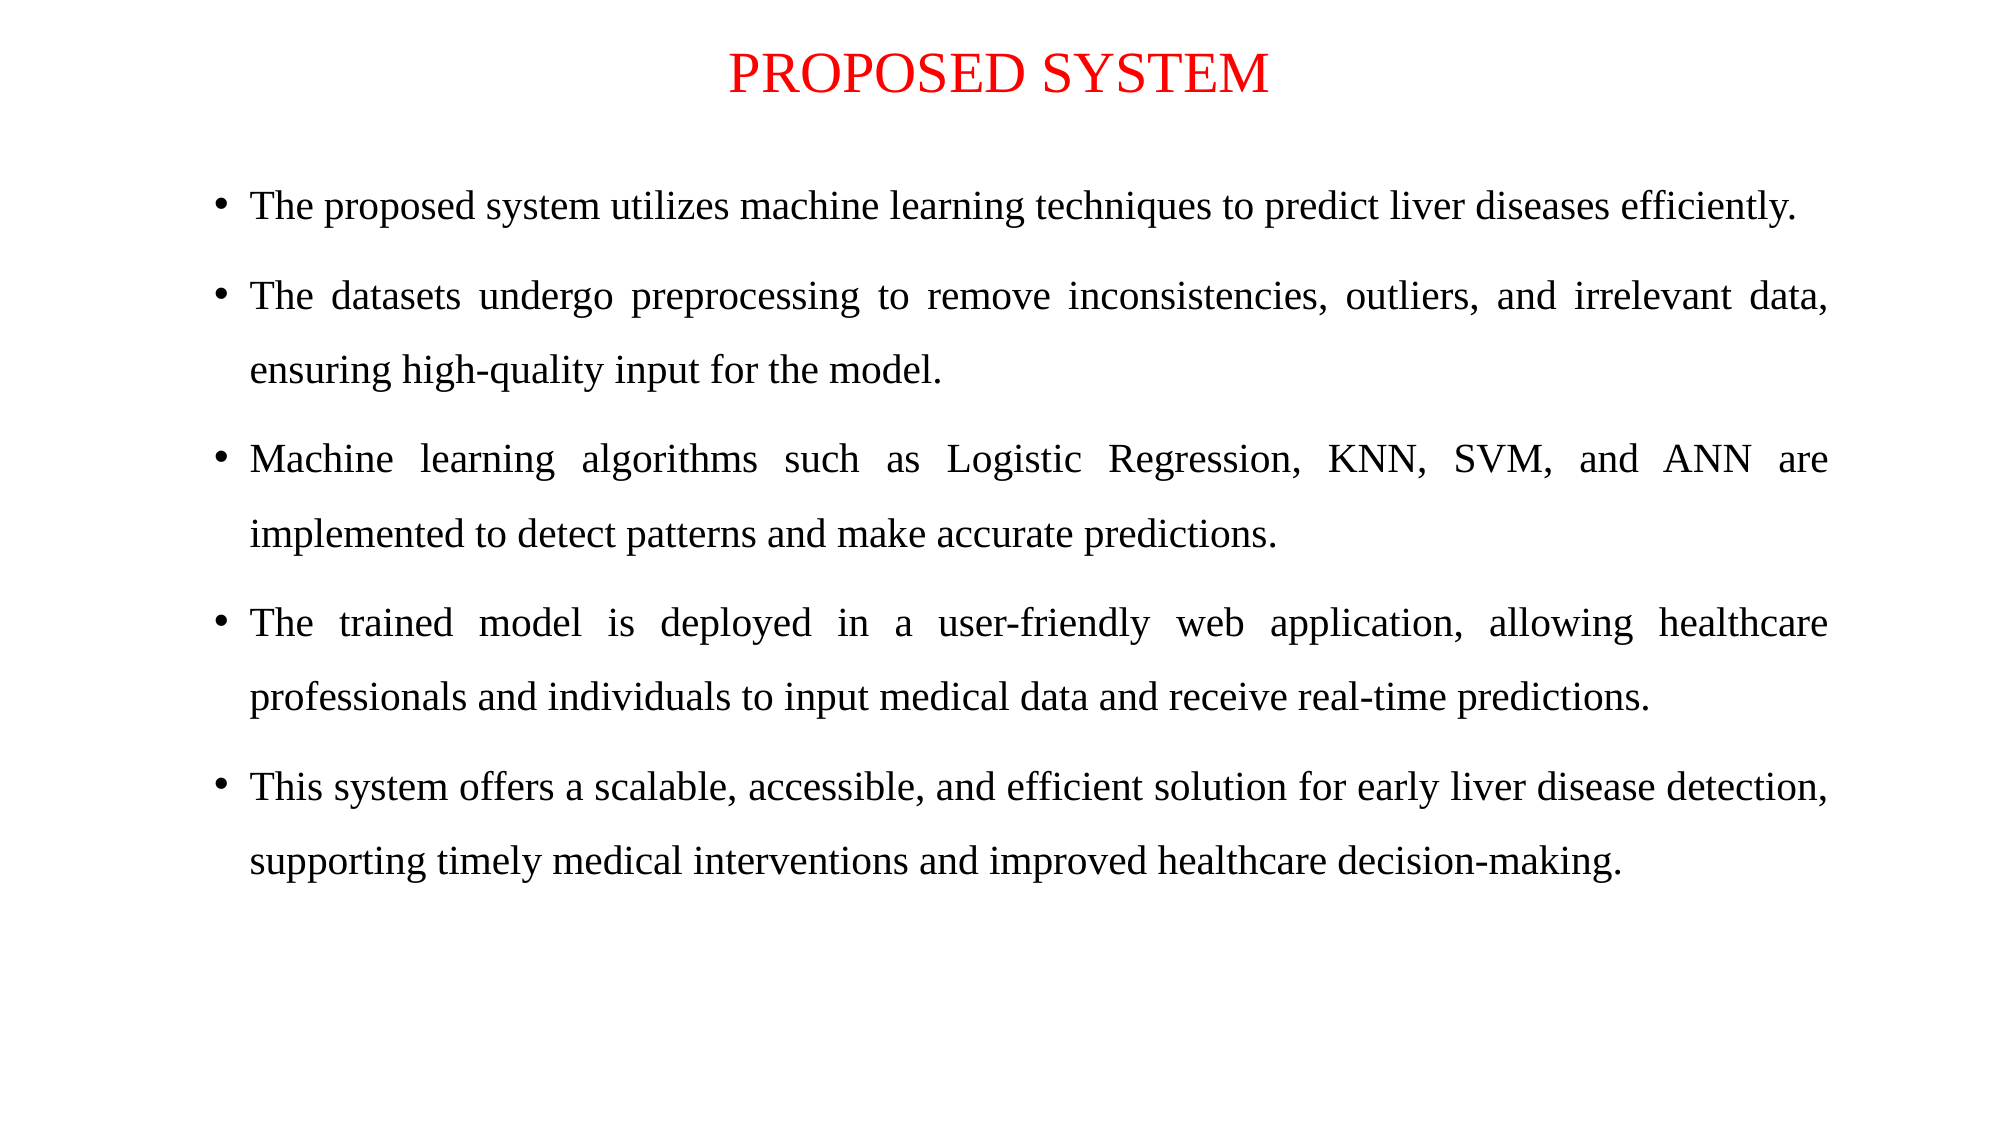

# PROPOSED SYSTEM
The proposed system utilizes machine learning techniques to predict liver diseases efficiently.
The datasets undergo preprocessing to remove inconsistencies, outliers, and irrelevant data, ensuring high-quality input for the model.
Machine learning algorithms such as Logistic Regression, KNN, SVM, and ANN are implemented to detect patterns and make accurate predictions.
The trained model is deployed in a user-friendly web application, allowing healthcare professionals and individuals to input medical data and receive real-time predictions.
This system offers a scalable, accessible, and efficient solution for early liver disease detection, supporting timely medical interventions and improved healthcare decision-making.